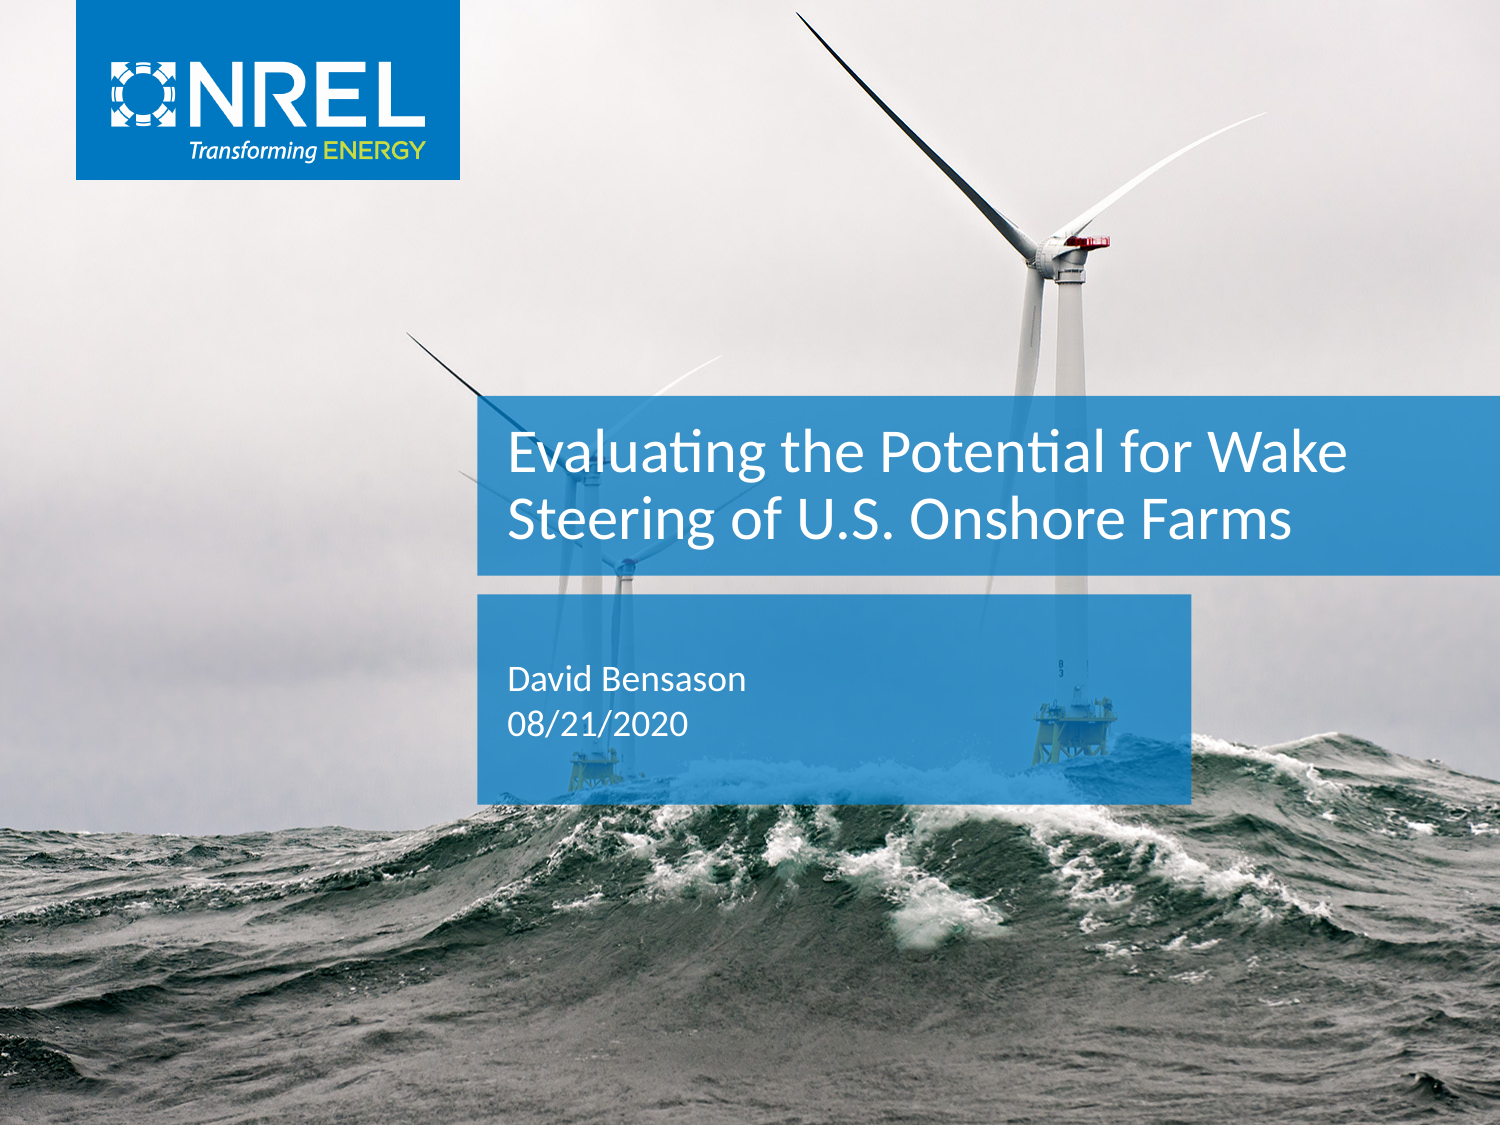

# Evaluating the Potential for Wake Steering of U.S. Onshore Farms
David Bensason
08/21/2020